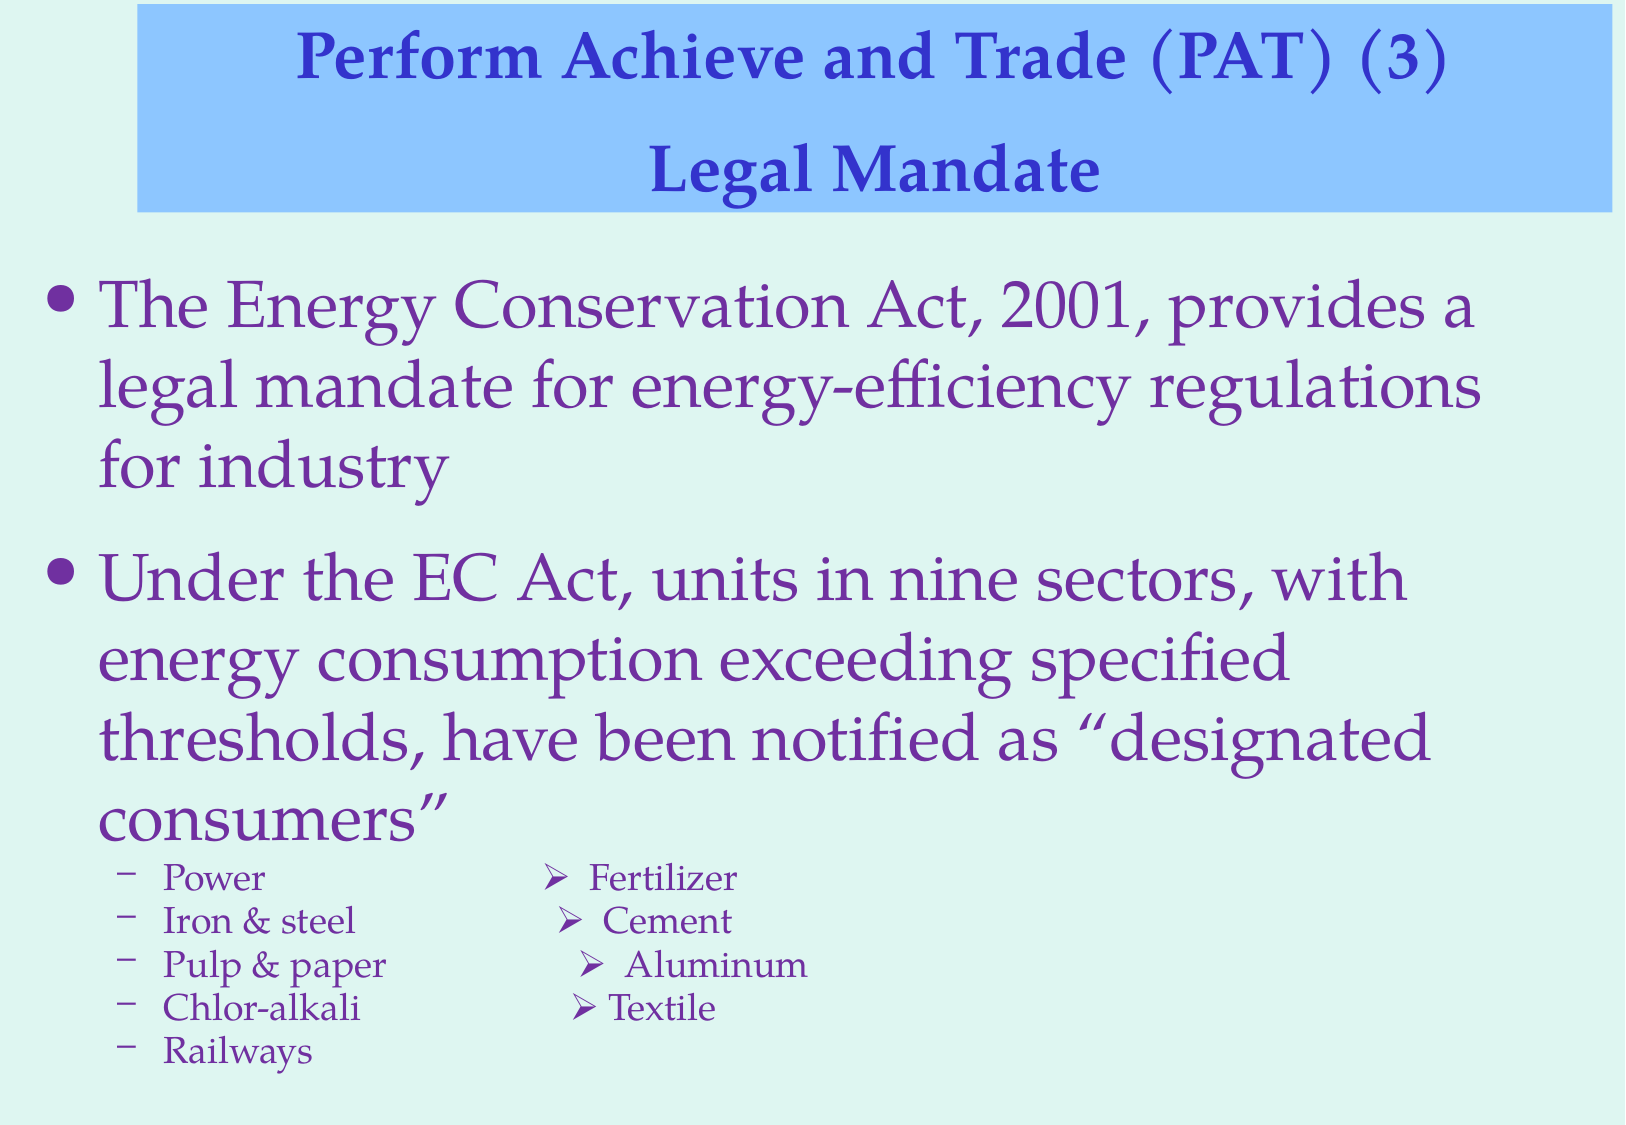

Perform Achieve and Trade (PAT) (3)
Legal Mandate

The Energy Conservation Act, 2001, provides a legal mandate for energy-efficiency regulations for industry
Under the EC Act, units in nine sectors, with energy consumption exceeding specified  thresholds, have been notified as “designated consumers”
Power                             ⮚  Fertilizer
Iron & steel                     ⮚  Cement
Pulp & paper                    ⮚  Aluminum
Chlor-alkali                      ⮚ Textile
Railways